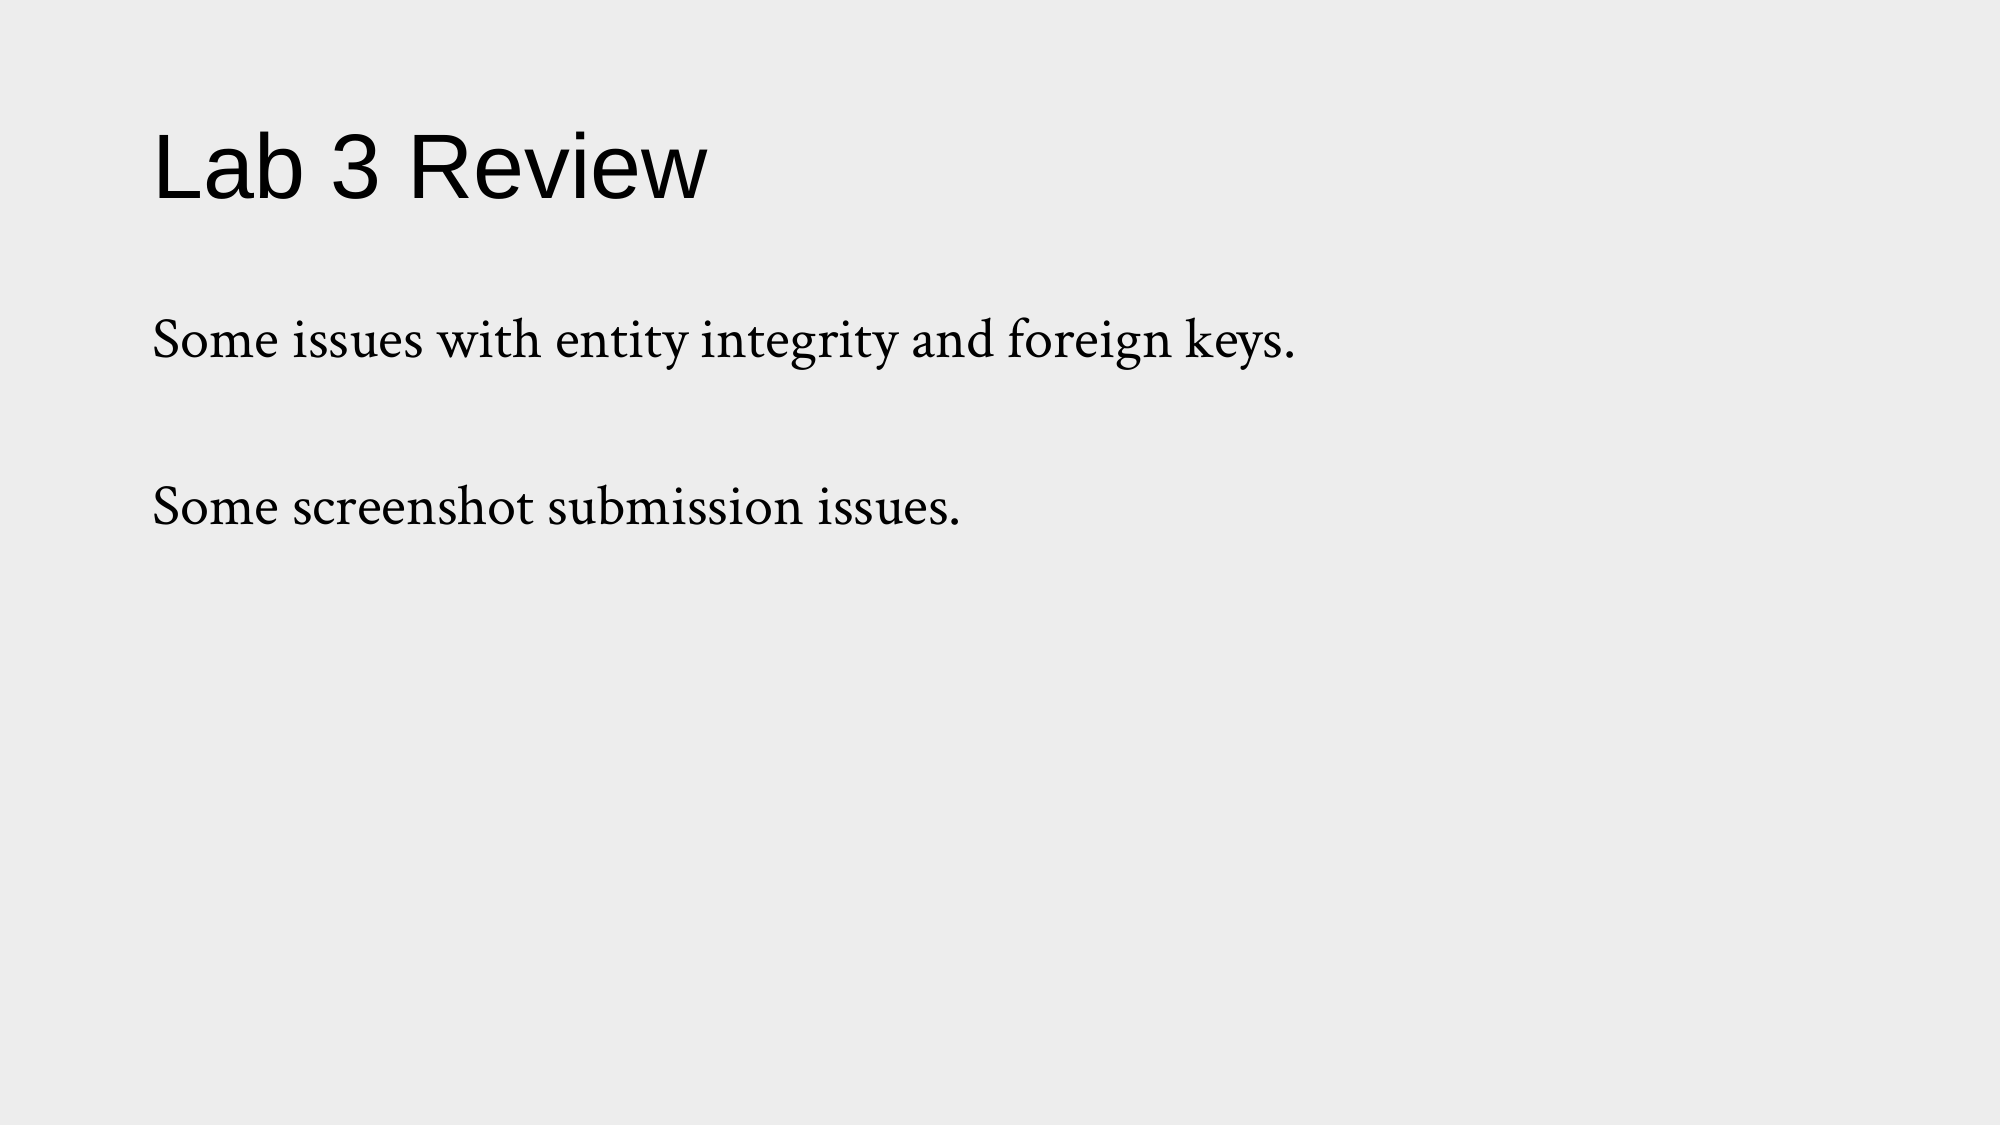

# Lab 3 Review
Some issues with entity integrity and foreign keys.

Some screenshot submission issues.